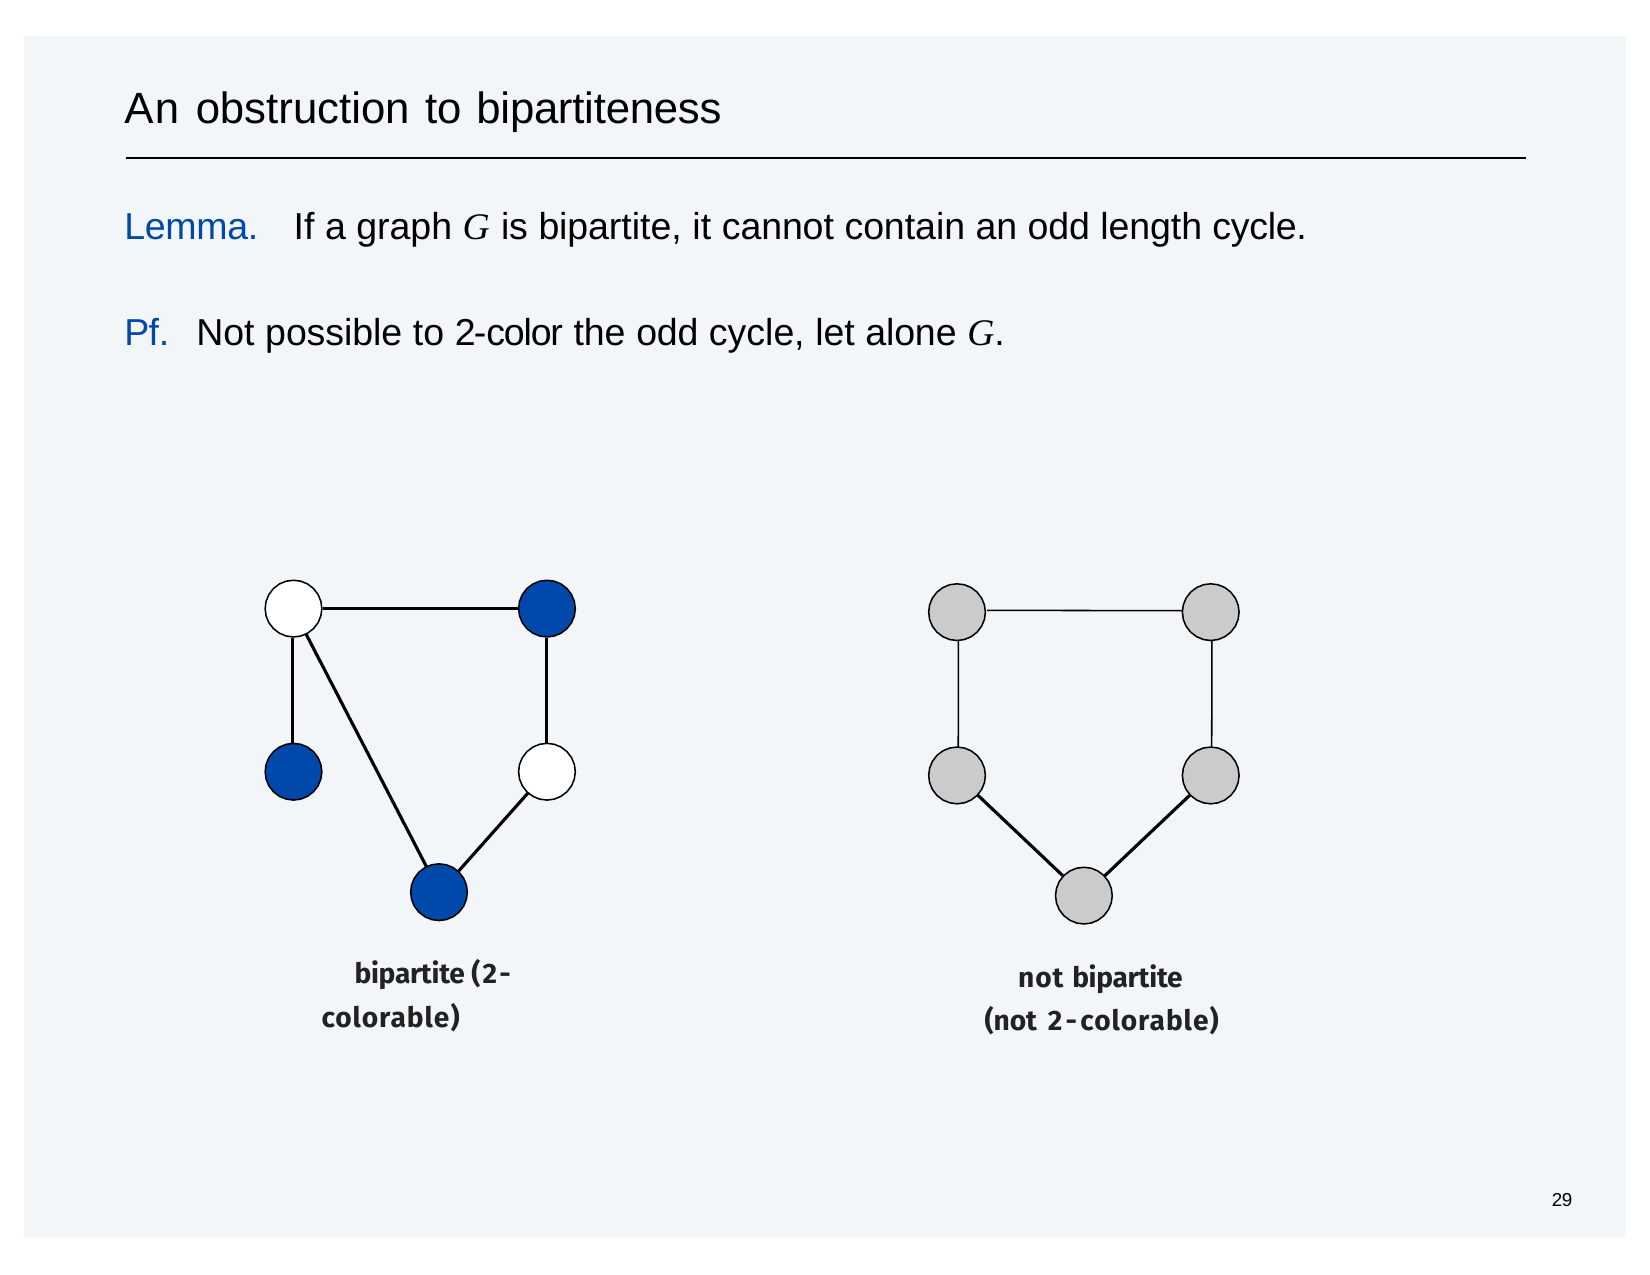

# An obstruction to bipartiteness
Lemma.	If a graph G is bipartite, it cannot contain an odd length cycle.

Pf.	Not possible to 2-color the odd cycle, let alone G.

bipartite (2-colorable)
not bipartite (not 2-colorable)
29